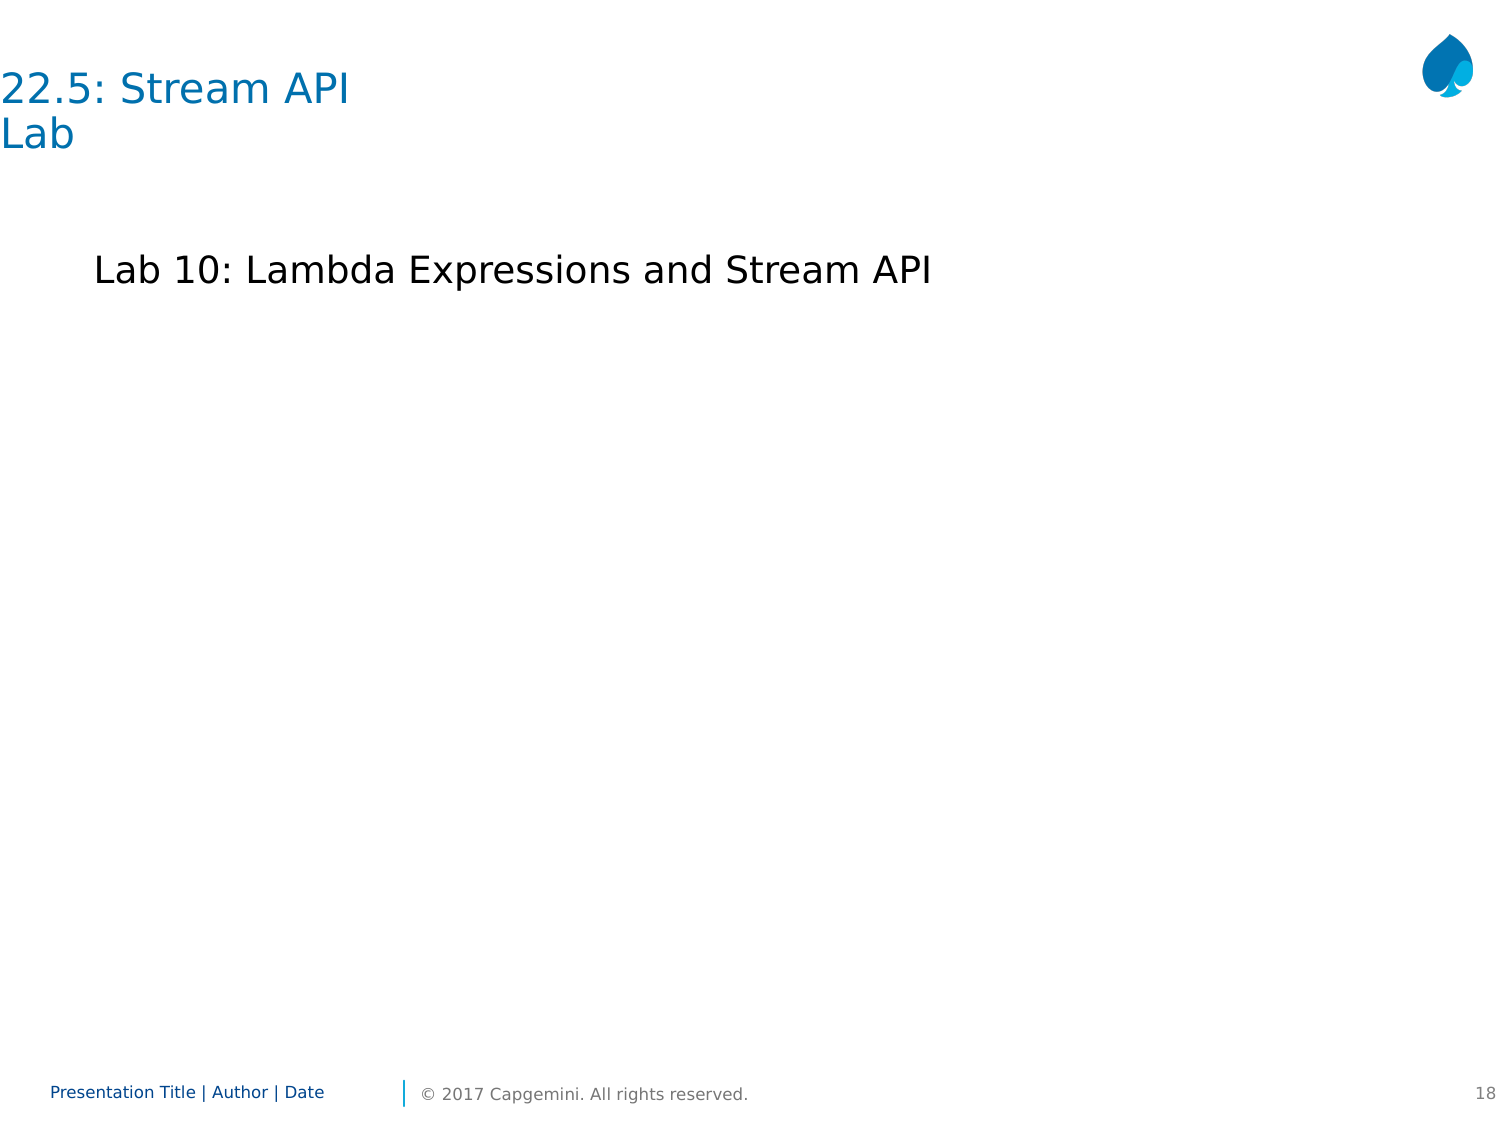

22.5: Stream API
Lab
Lab 10: Lambda Expressions and Stream API